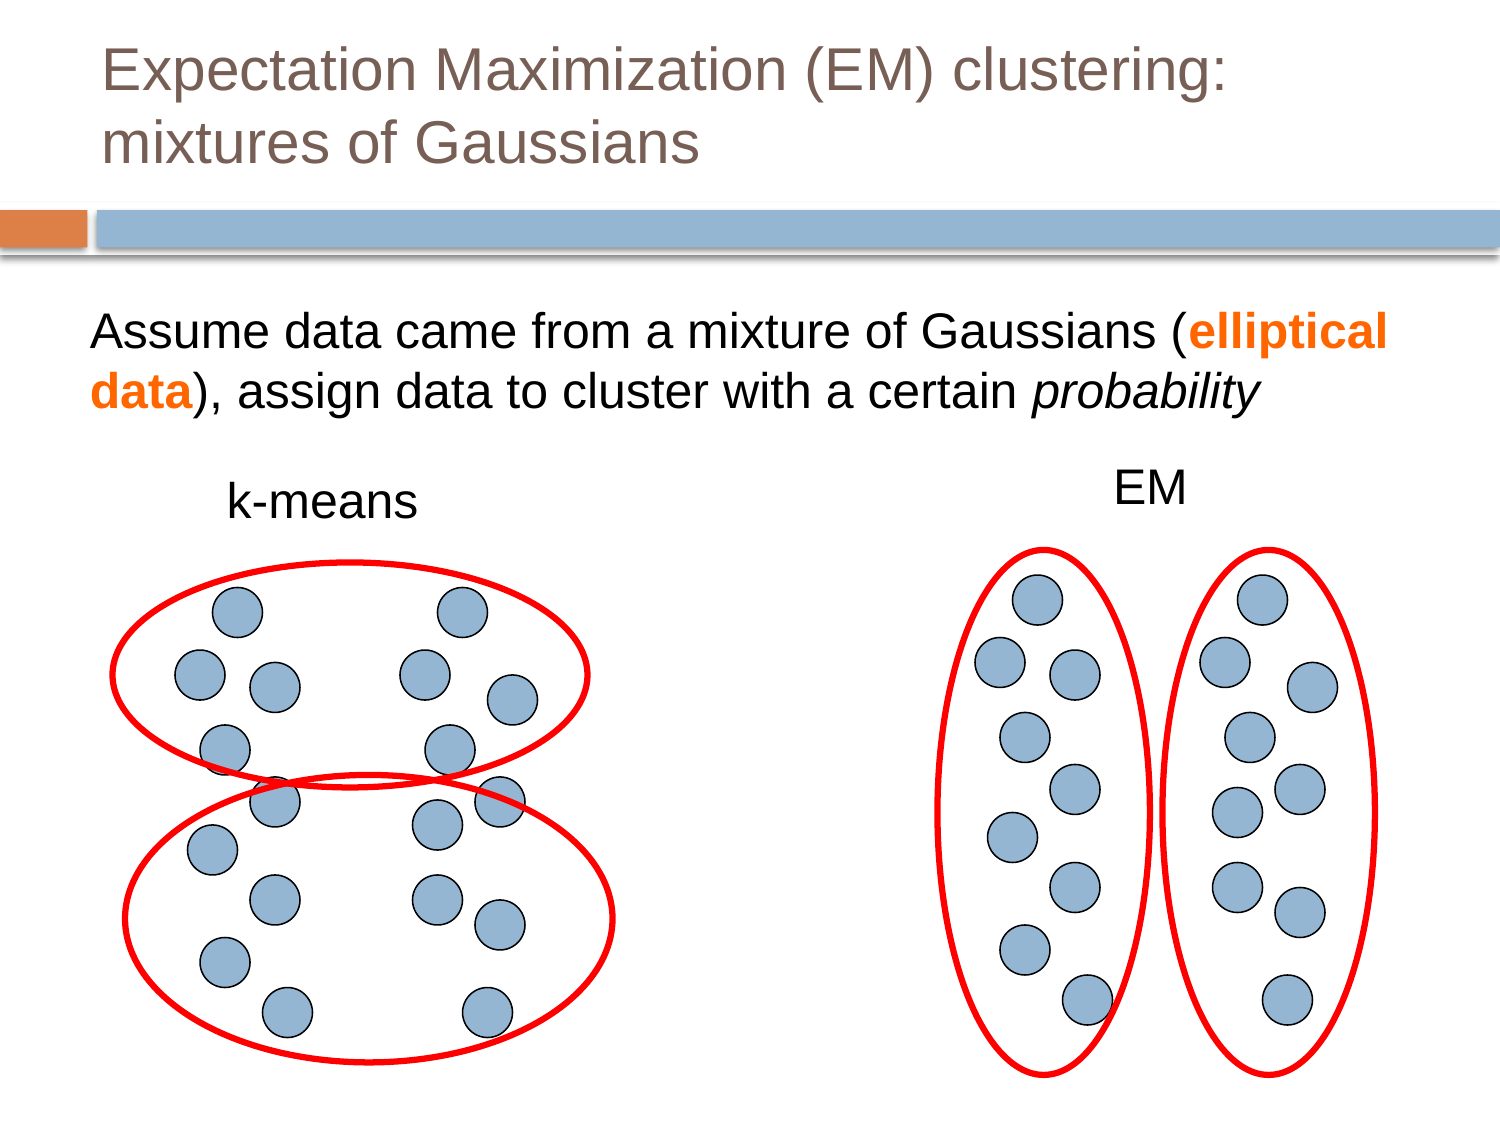

# Expectation Maximization (EM) clustering: mixtures of Gaussians
Assume data came from a mixture of Gaussians (elliptical data), assign data to cluster with a certain probability
EM
k-means